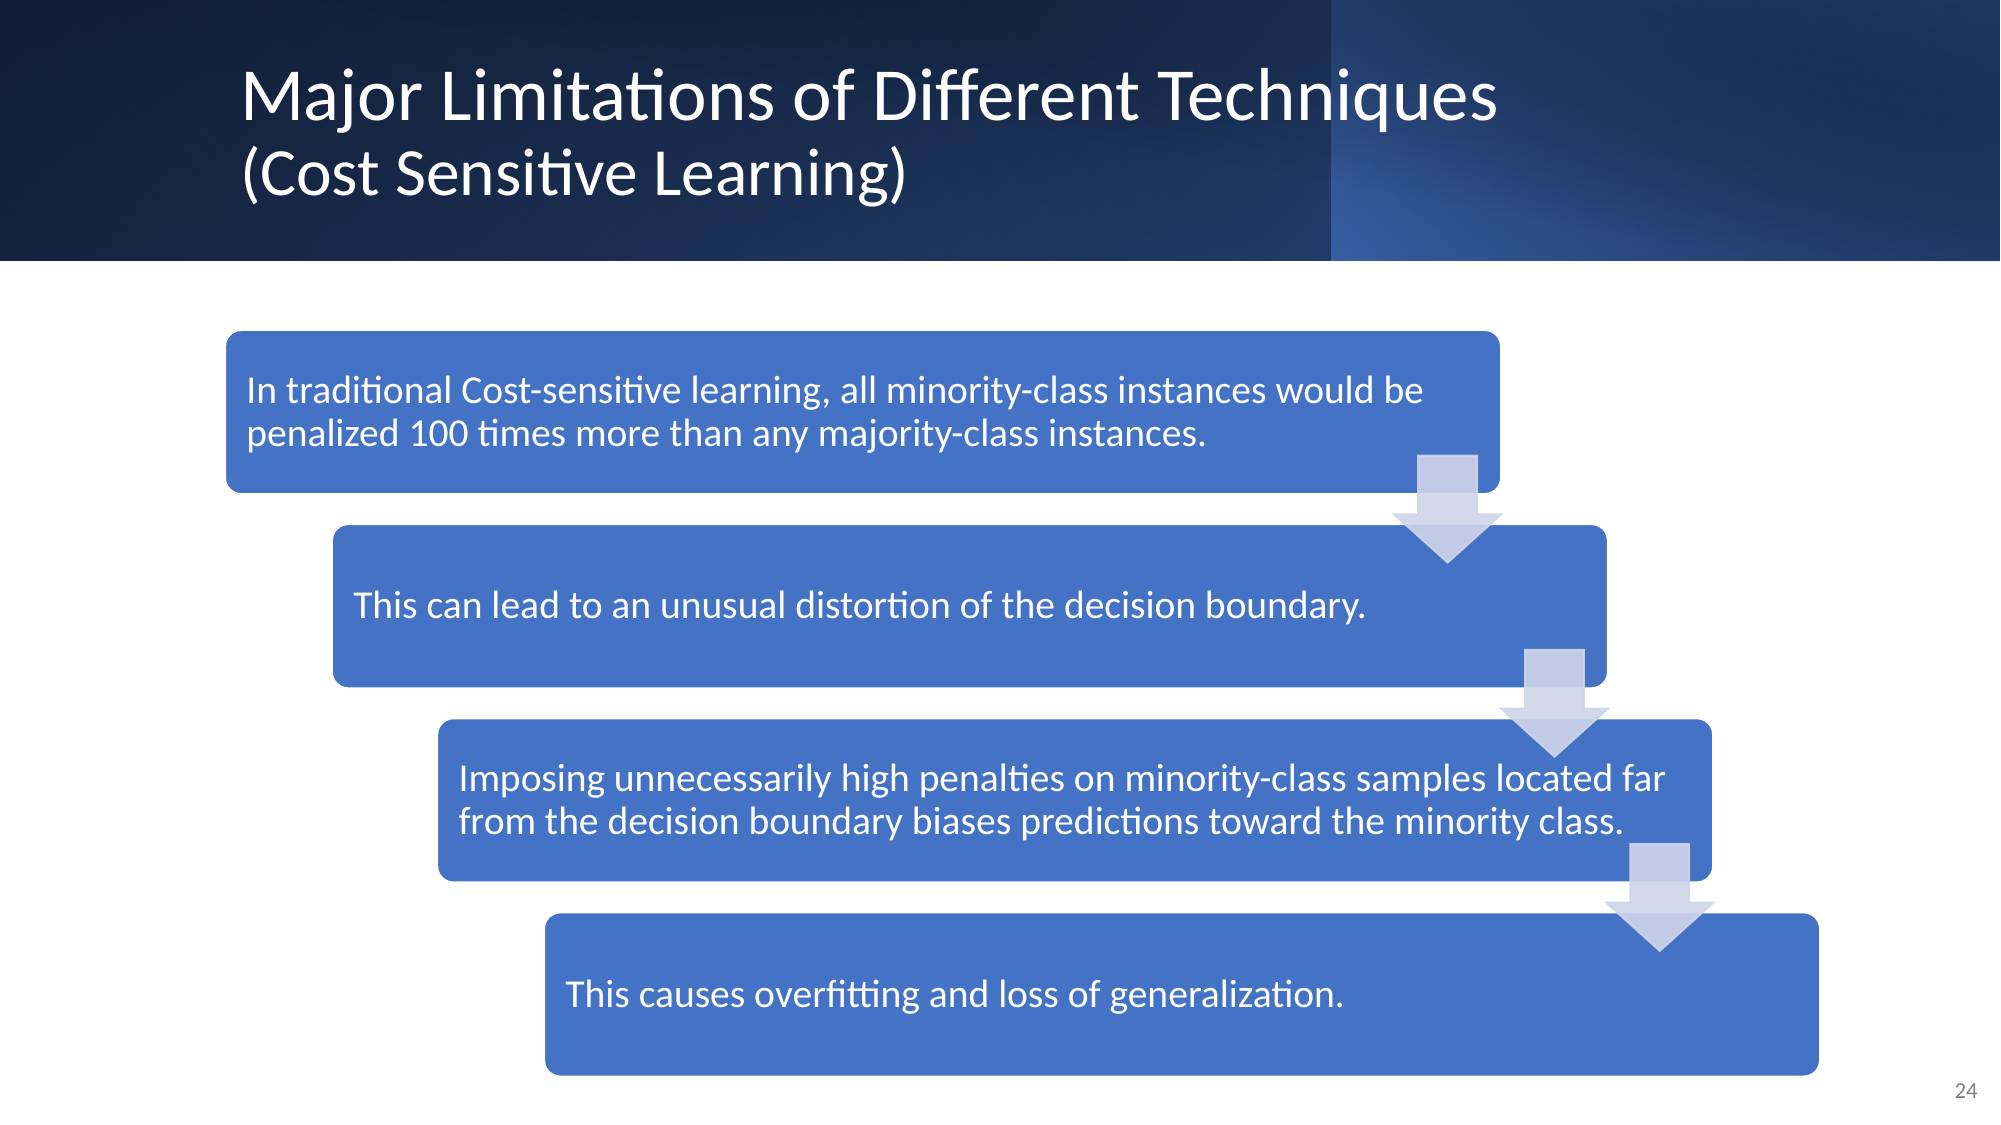

# Major Limitations of Different Techniques (Cost Sensitive Learning)
In traditional Cost-sensitive learning, all minority-class instances would be penalized 100 times more than any majority-class instances.
This can lead to an unusual distortion of the decision boundary.
Imposing unnecessarily high penalties on minority-class samples located far from the decision boundary biases predictions toward the minority class.
This causes overfitting and loss of generalization.

24